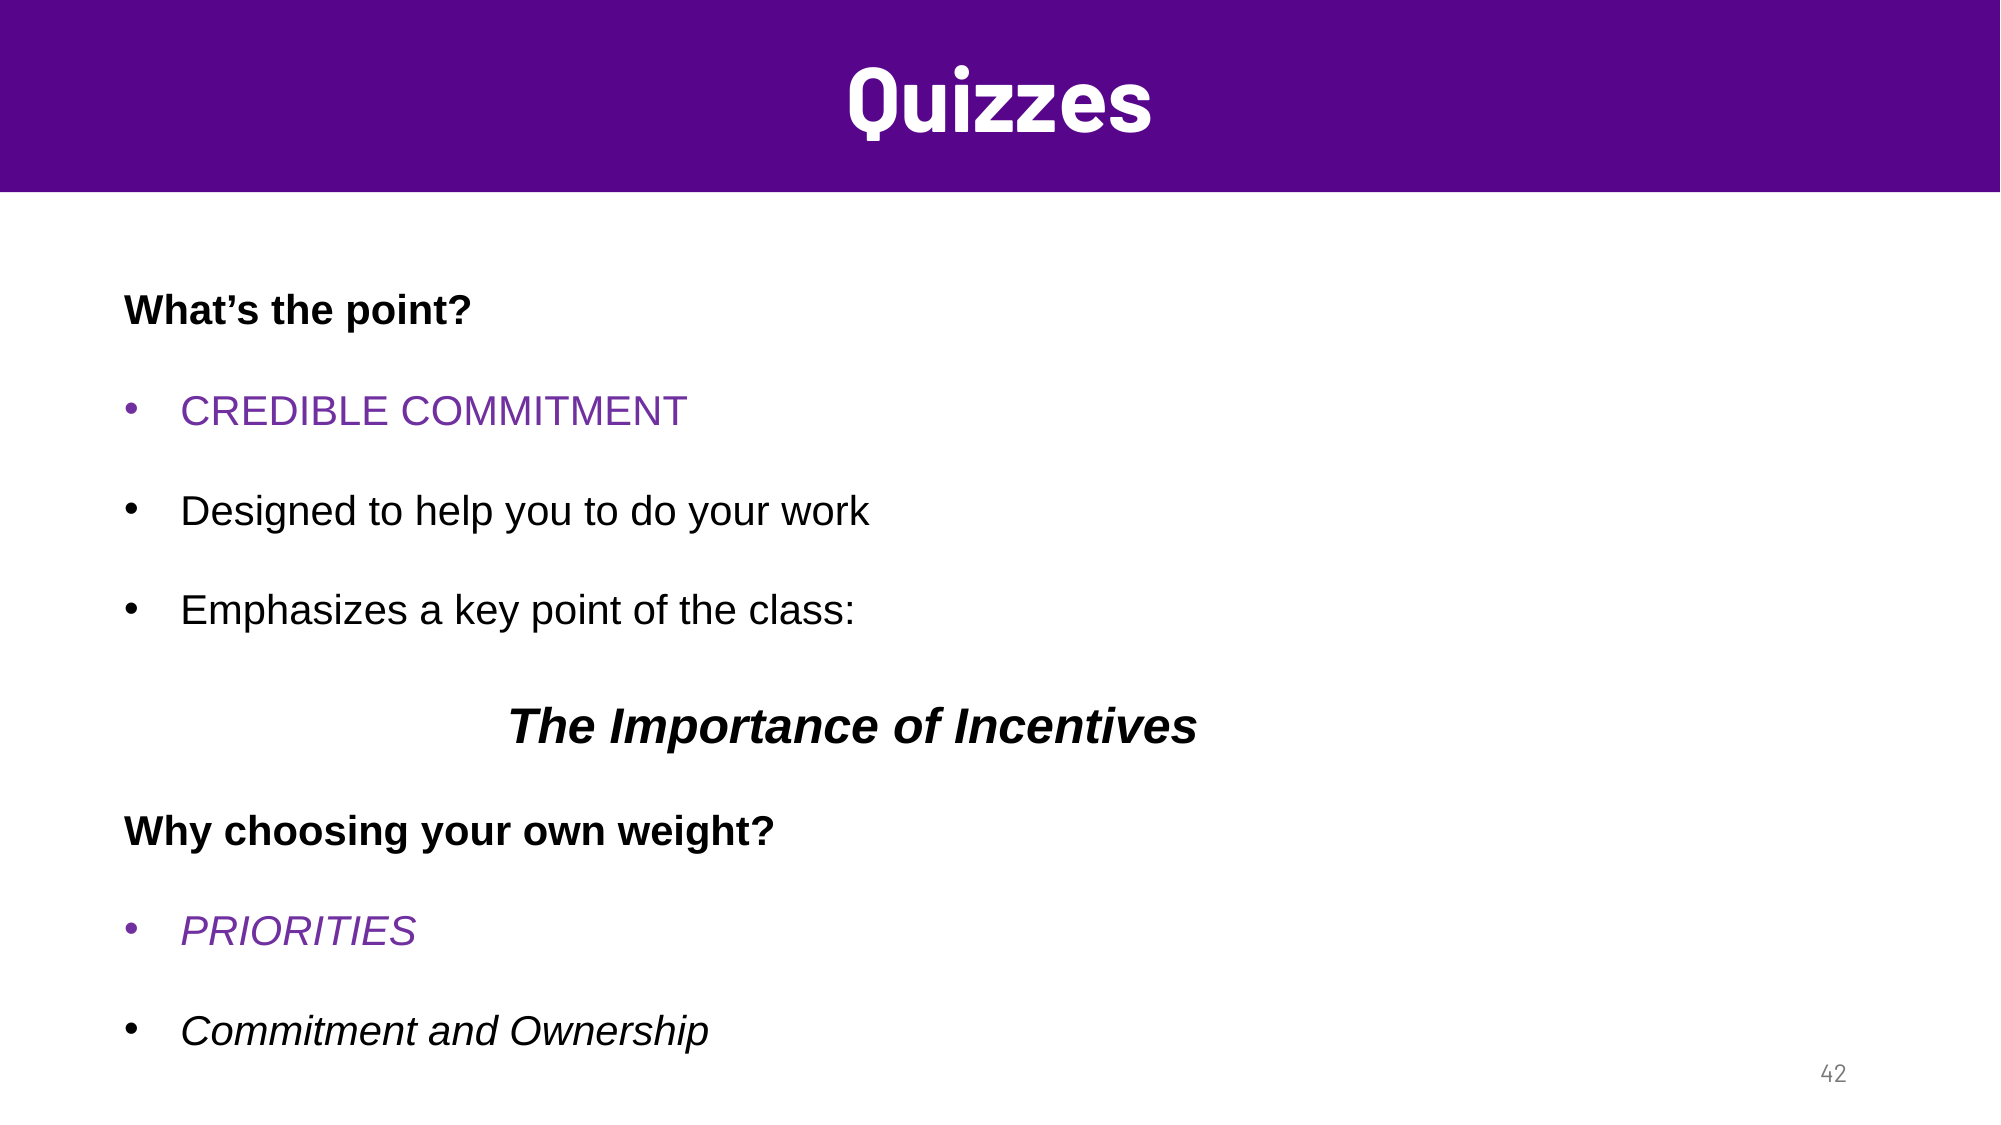

Quizzes
What’s the point?
CREDIBLE COMMITMENT
Designed to help you to do your work
Emphasizes a key point of the class:
The Importance of Incentives
Why choosing your own weight?
PRIORITIES
Commitment and Ownership
42